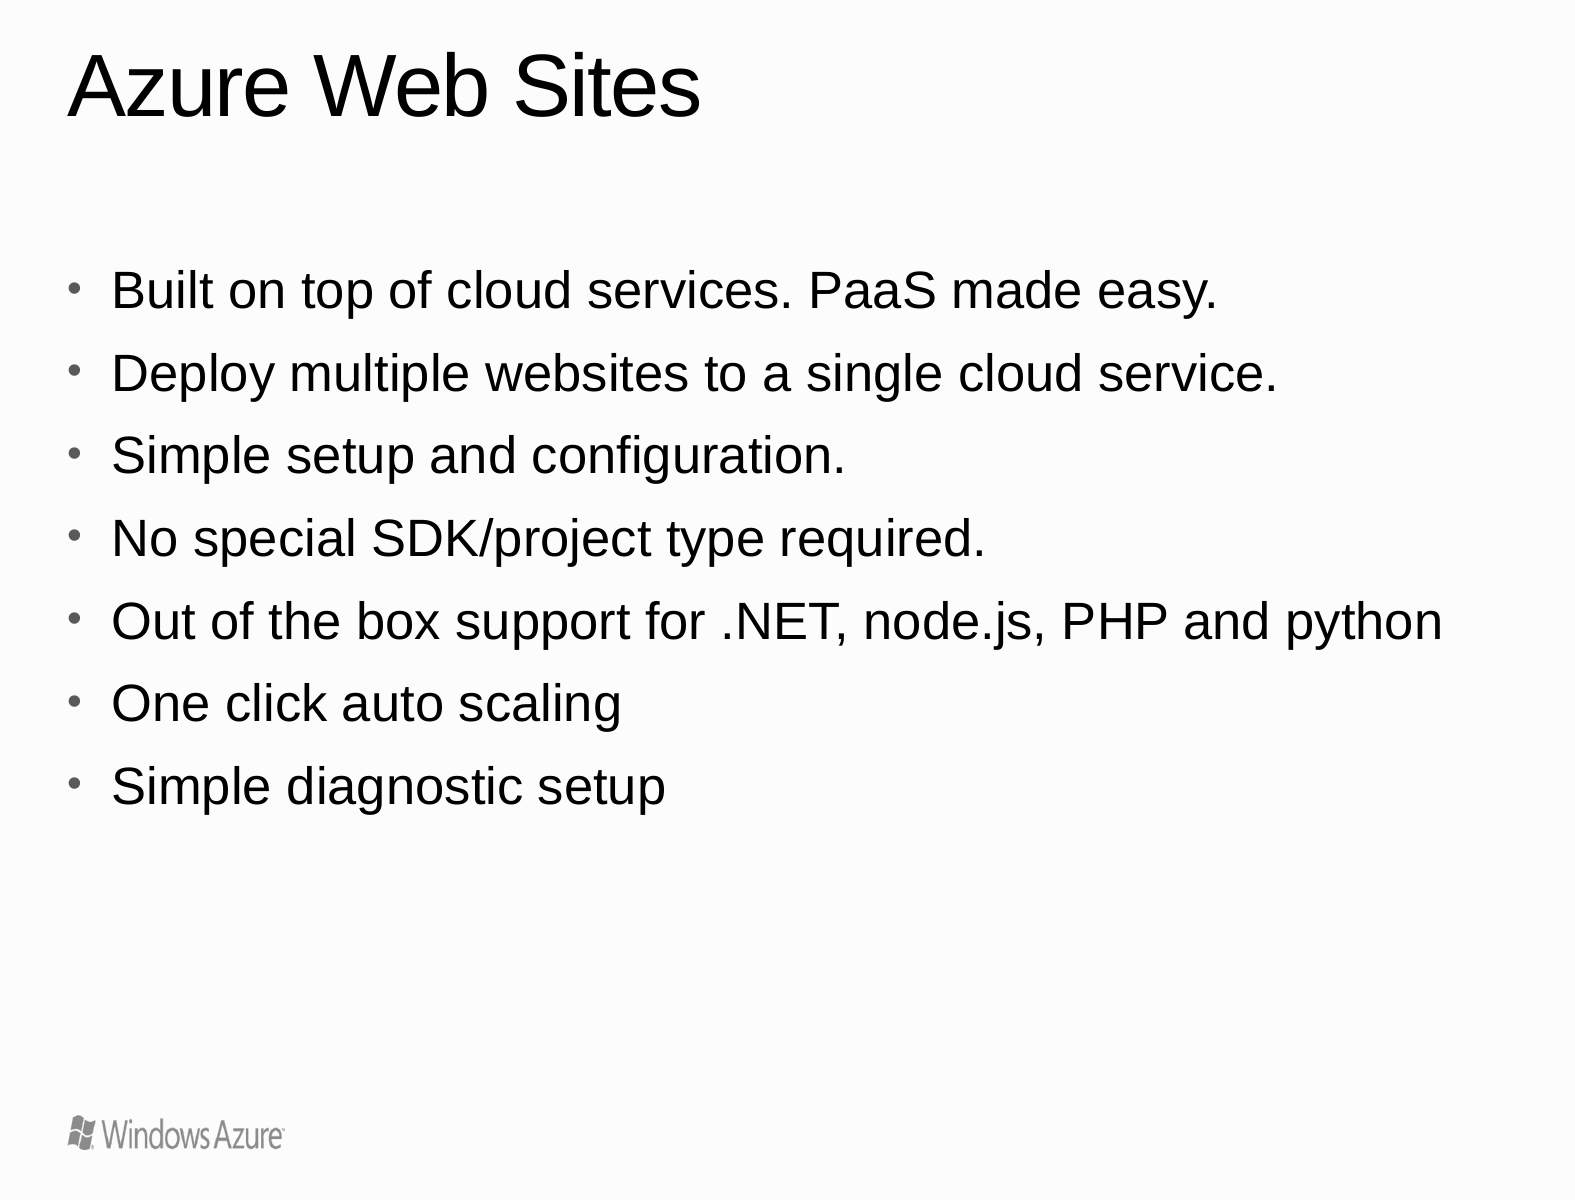

# Azure Web Sites
Built on top of cloud services. PaaS made easy.
Deploy multiple websites to a single cloud service.
Simple setup and configuration.
No special SDK/project type required.
Out of the box support for .NET, node.js, PHP and python
One click auto scaling
Simple diagnostic setup